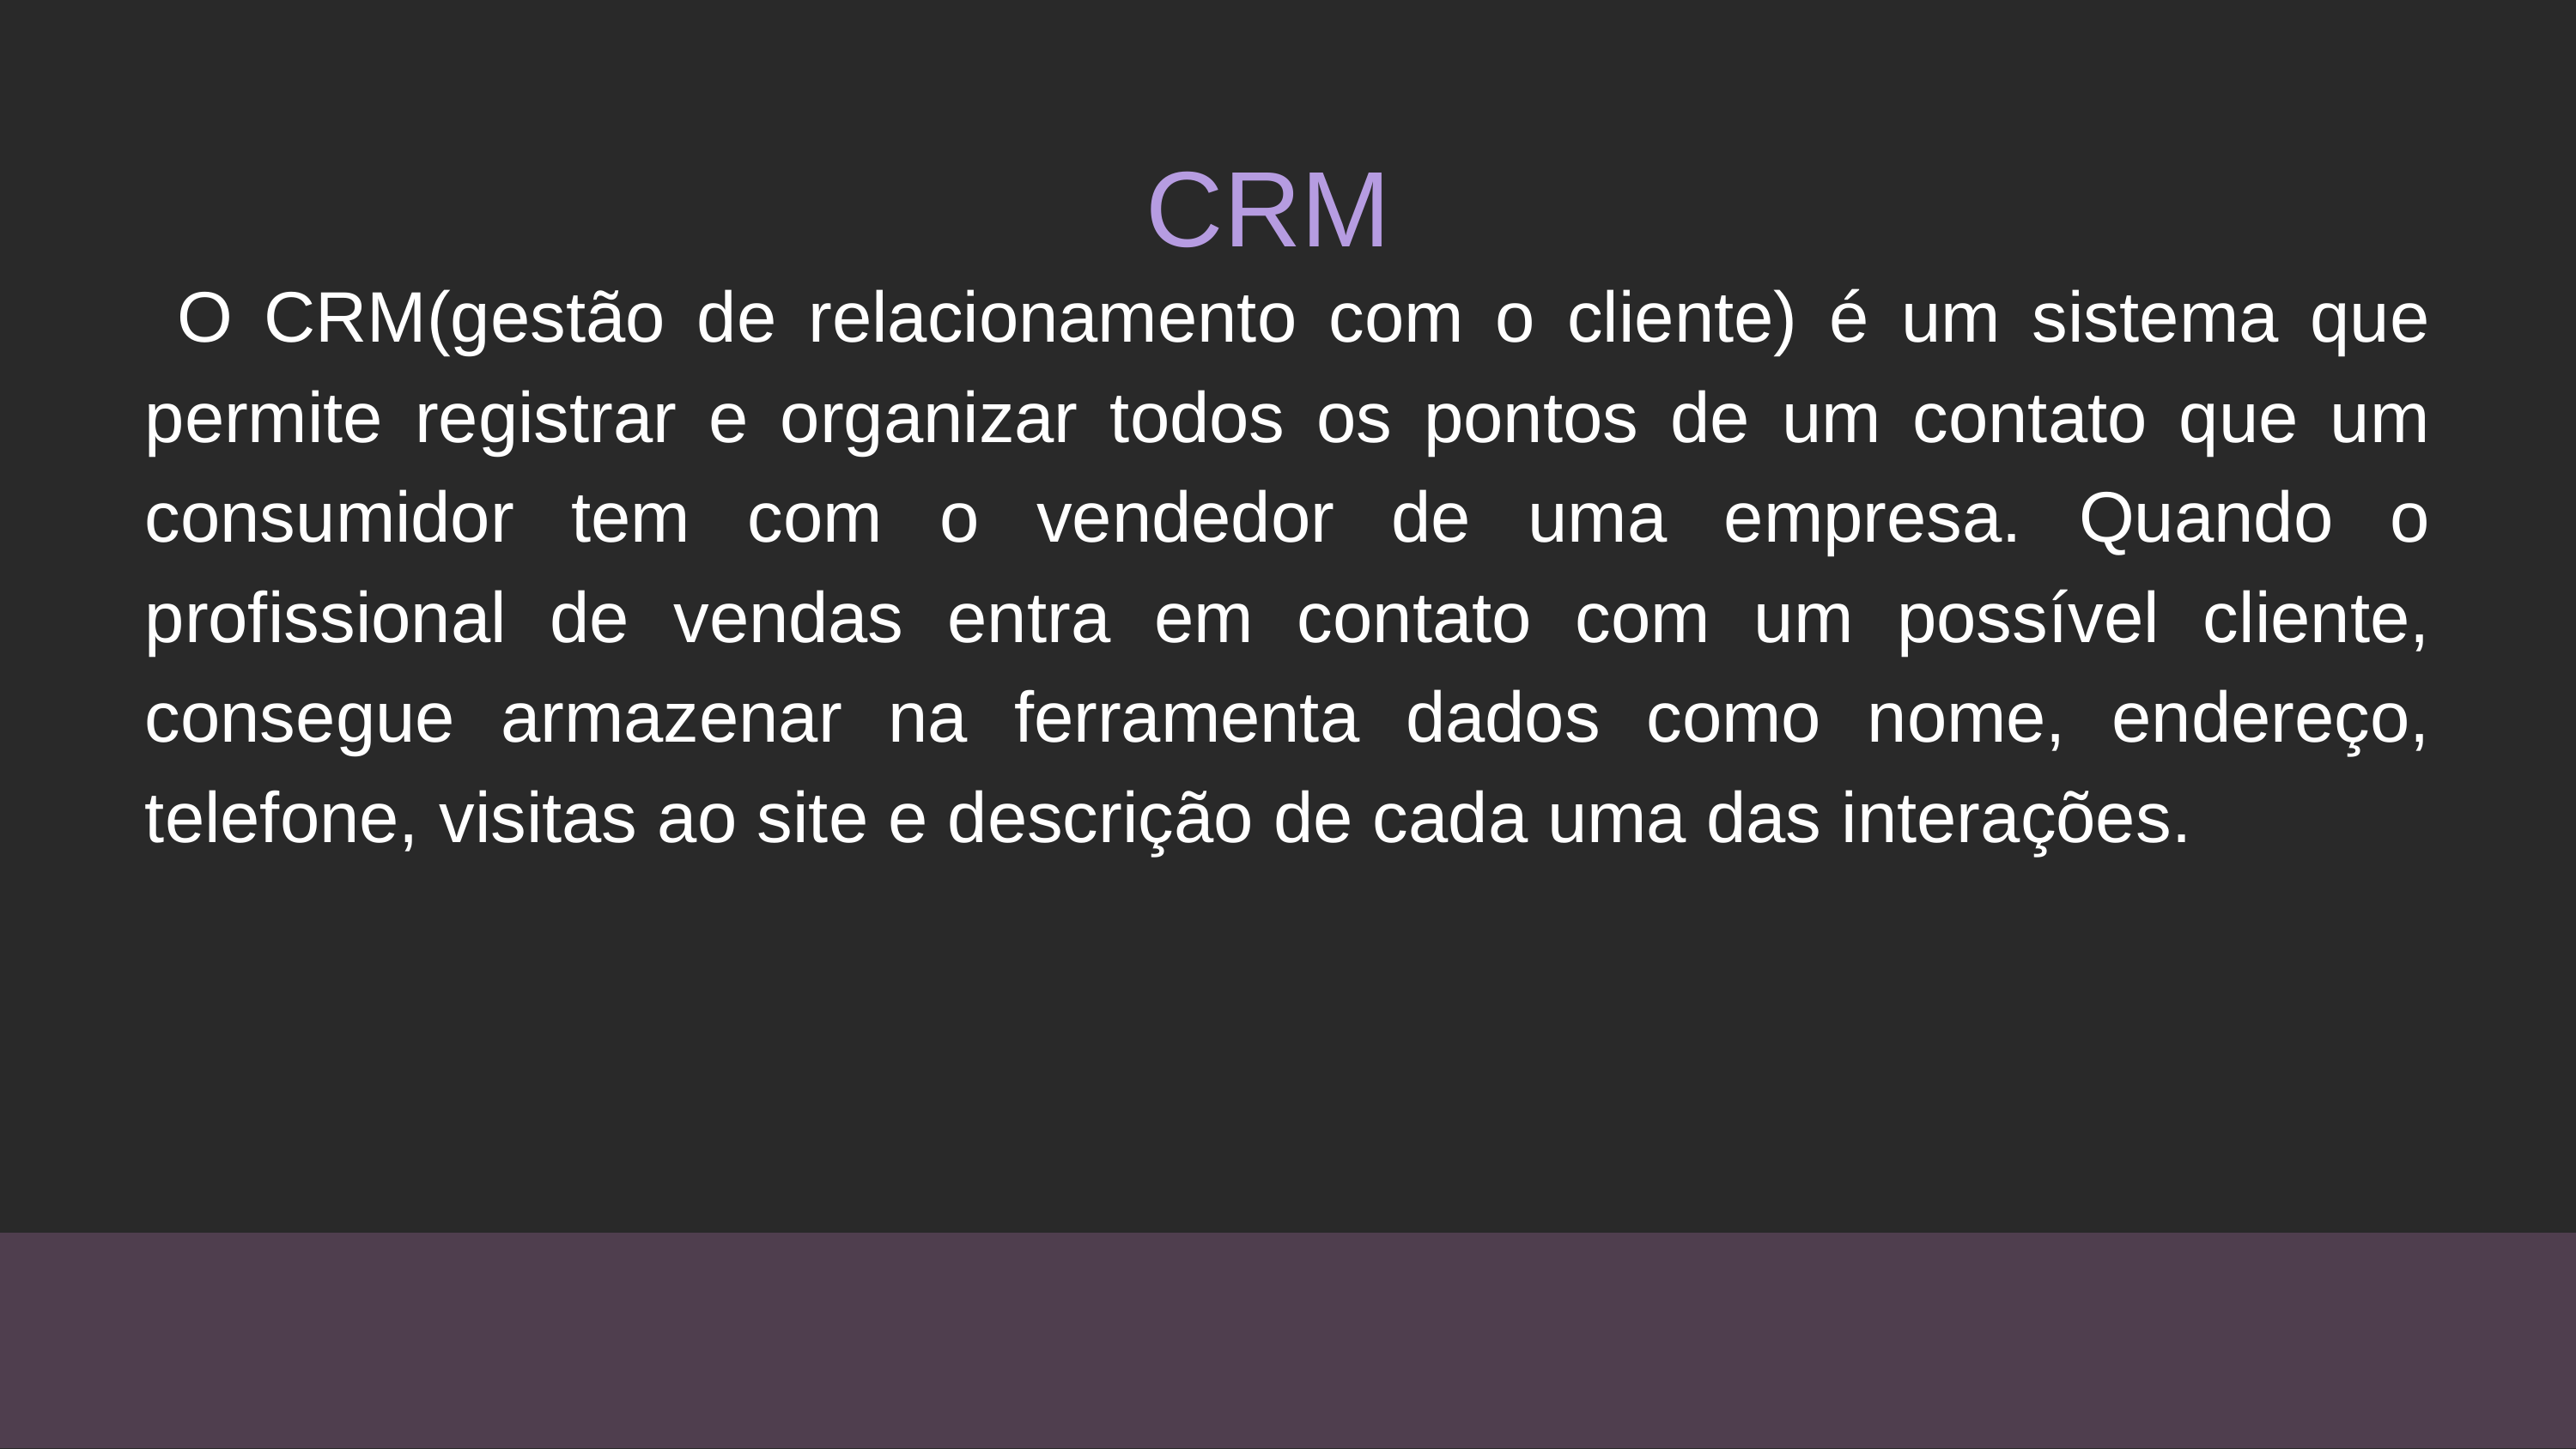

CRM
 O CRM(gestão de relacionamento com o cliente) é um sistema que permite registrar e organizar todos os pontos de um contato que um consumidor tem com o vendedor de uma empresa. Quando o profissional de vendas entra em contato com um possível cliente, consegue armazenar na ferramenta dados como nome, endereço, telefone, visitas ao site e descrição de cada uma das interações.